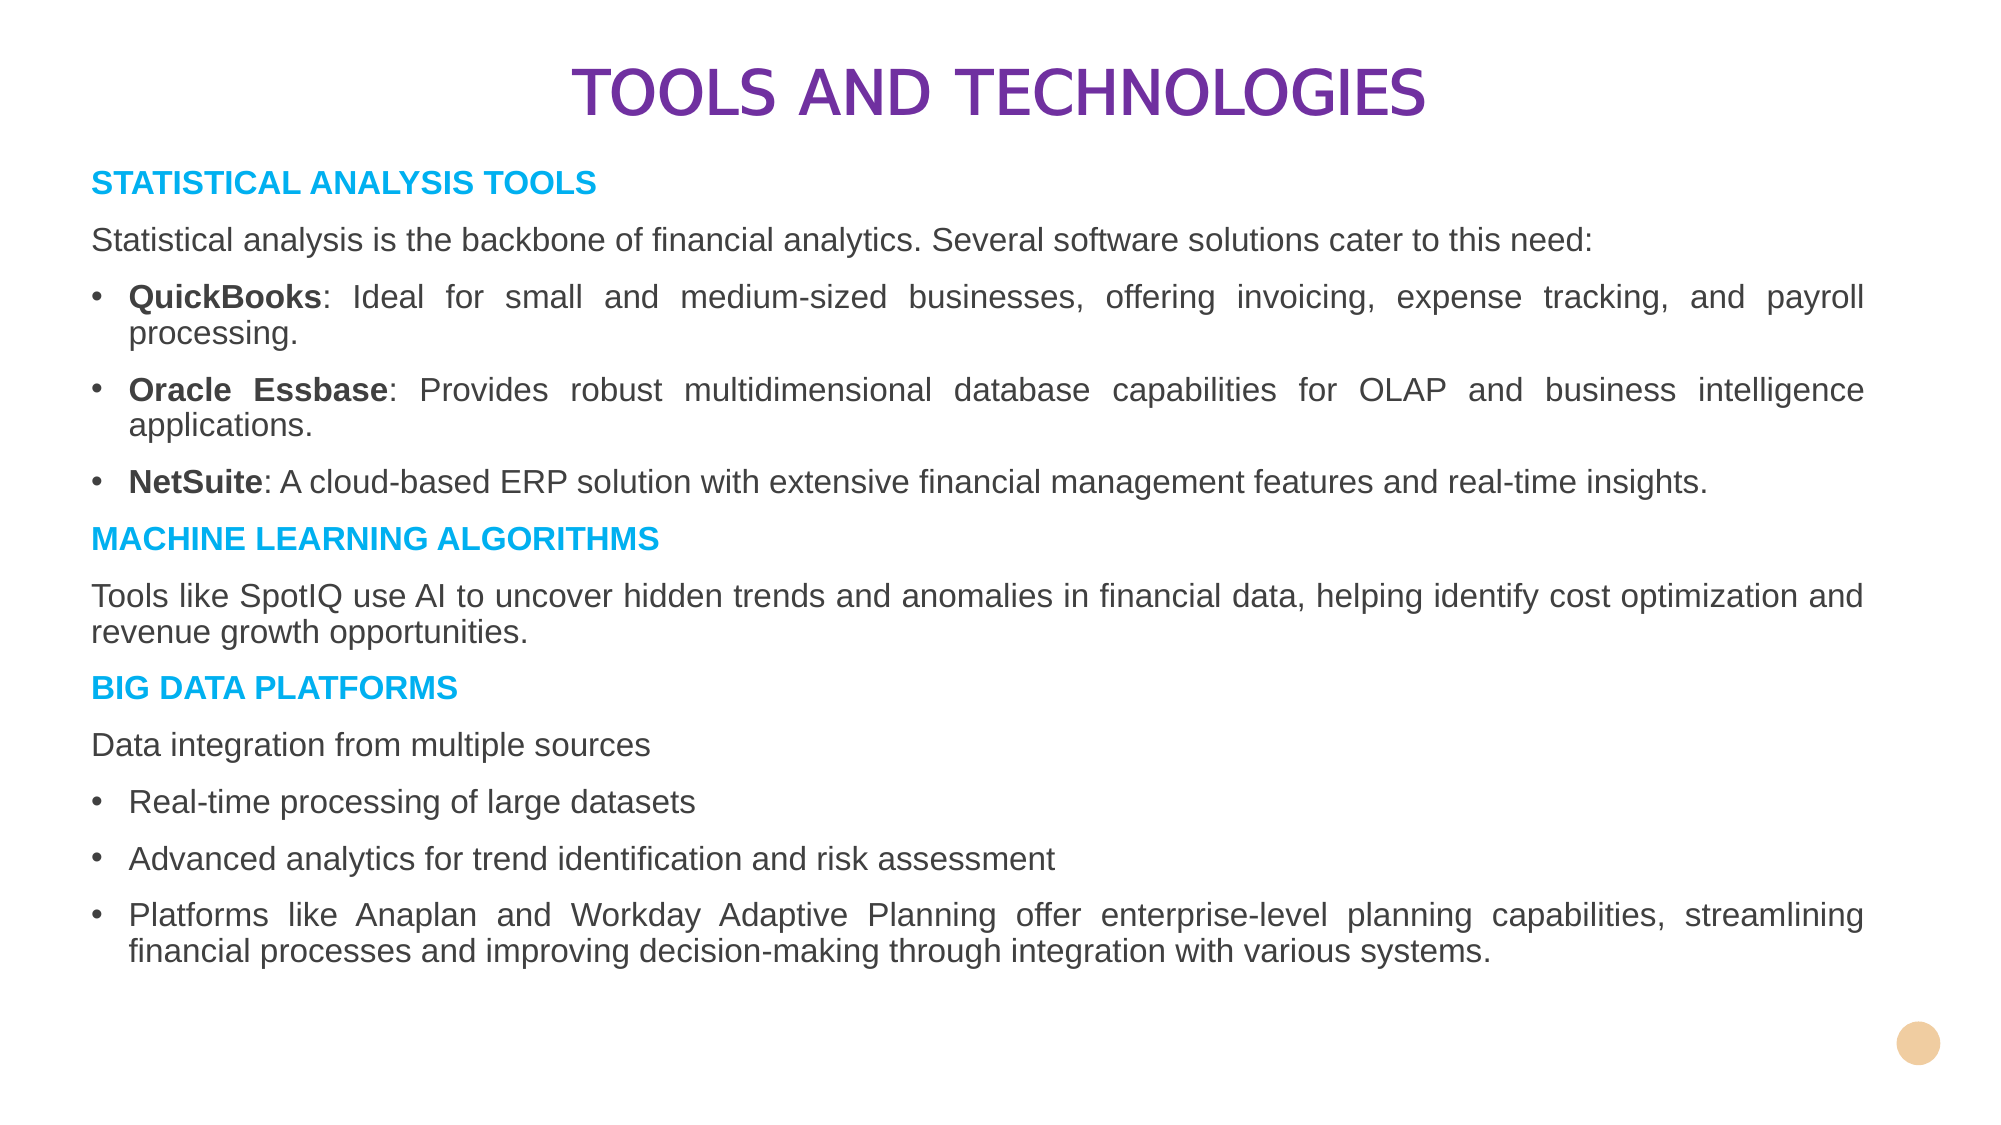

# TOOLS AND TECHNOLOGIES
STATISTICAL ANALYSIS TOOLS
Statistical analysis is the backbone of financial analytics. Several software solutions cater to this need:
QuickBooks: Ideal for small and medium-sized businesses, offering invoicing, expense tracking, and payroll processing.
Oracle Essbase: Provides robust multidimensional database capabilities for OLAP and business intelligence applications.
NetSuite: A cloud-based ERP solution with extensive financial management features and real-time insights.
MACHINE LEARNING ALGORITHMS
Tools like SpotIQ use AI to uncover hidden trends and anomalies in financial data, helping identify cost optimization and revenue growth opportunities.
BIG DATA PLATFORMS
Data integration from multiple sources
Real-time processing of large datasets
Advanced analytics for trend identification and risk assessment
Platforms like Anaplan and Workday Adaptive Planning offer enterprise-level planning capabilities, streamlining financial processes and improving decision-making through integration with various systems.